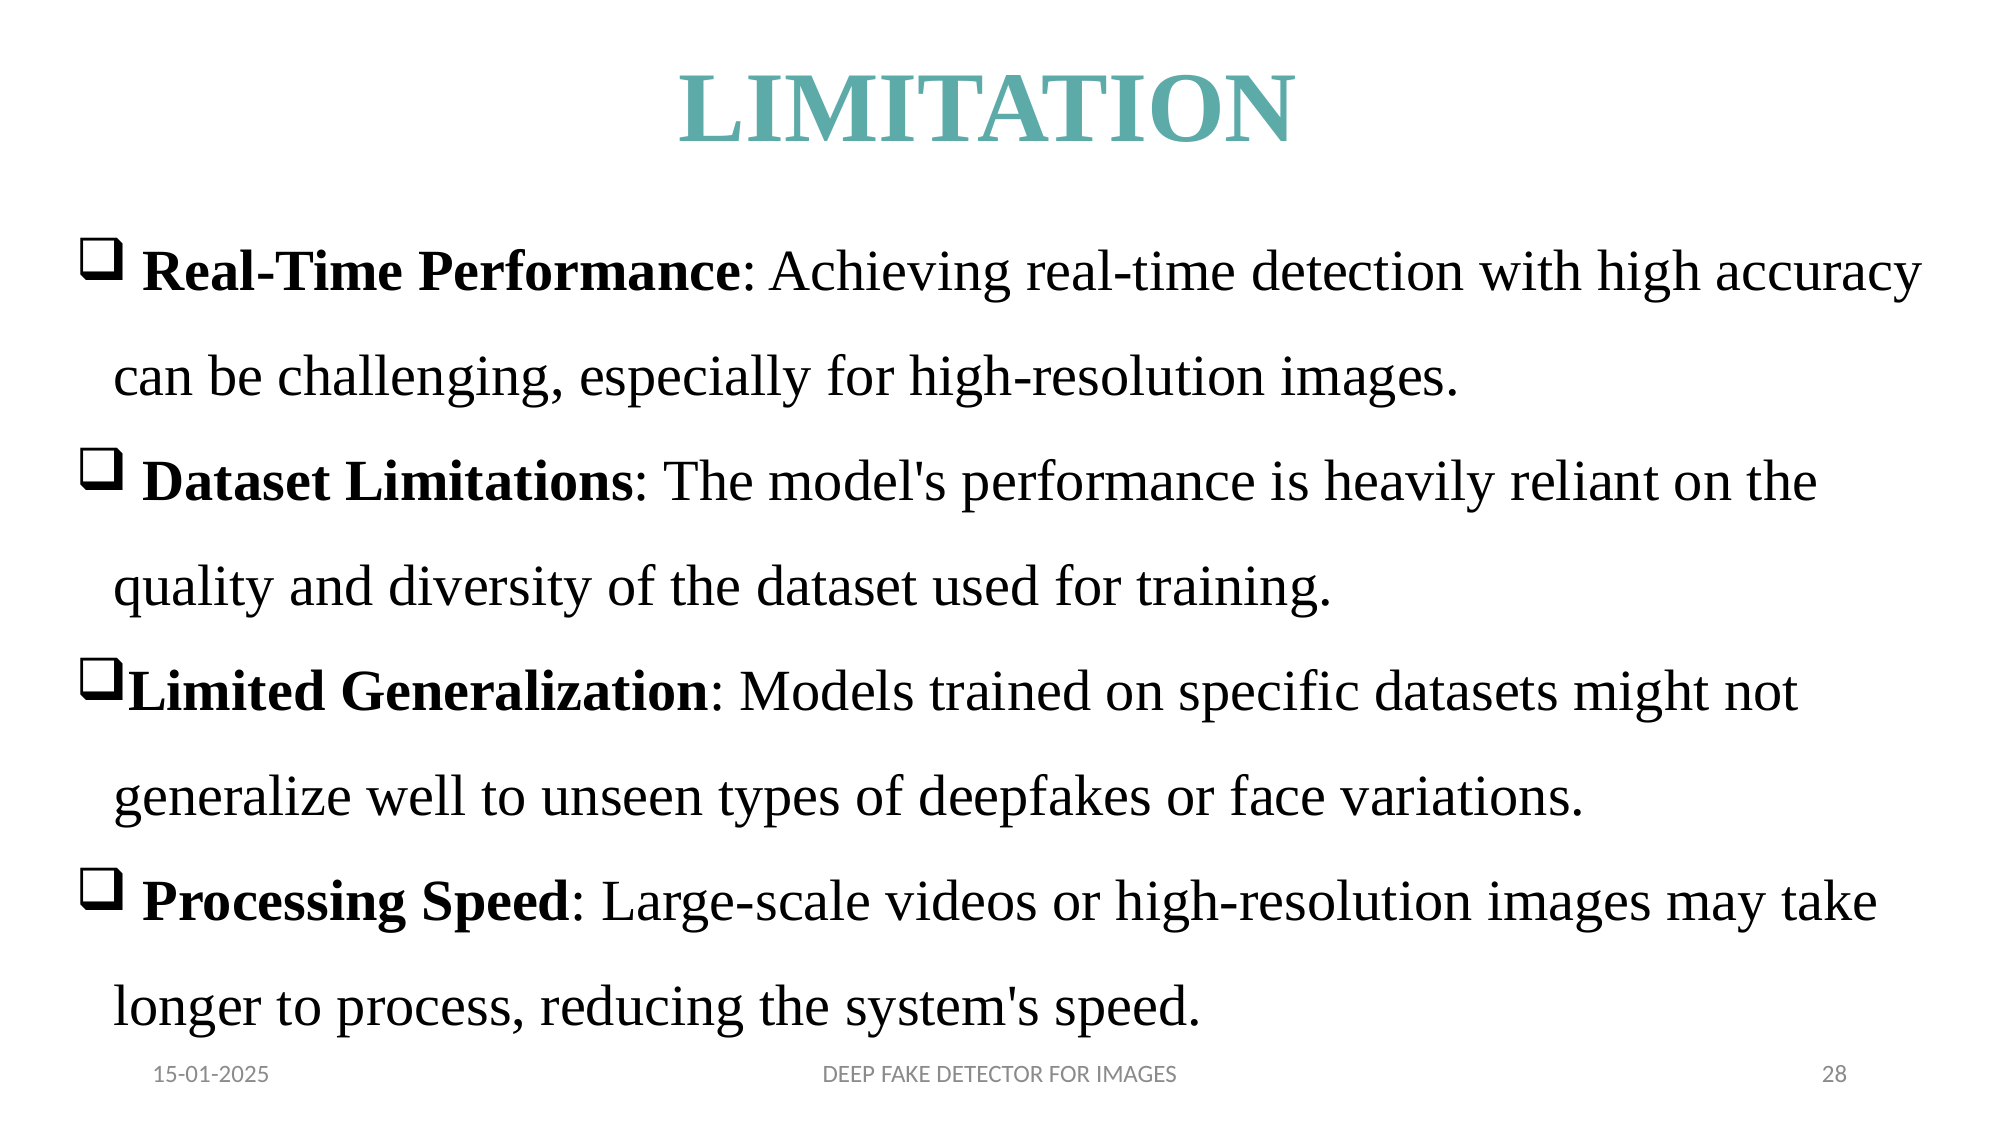

# LIMITATION
 Real-Time Performance: Achieving real-time detection with high accuracy can be challenging, especially for high-resolution images.
 Dataset Limitations: The model's performance is heavily reliant on the quality and diversity of the dataset used for training.
Limited Generalization: Models trained on specific datasets might not generalize well to unseen types of deepfakes or face variations.
 Processing Speed: Large-scale videos or high-resolution images may take longer to process, reducing the system's speed.
15-01-2025
DEEP FAKE DETECTOR FOR IMAGES
28